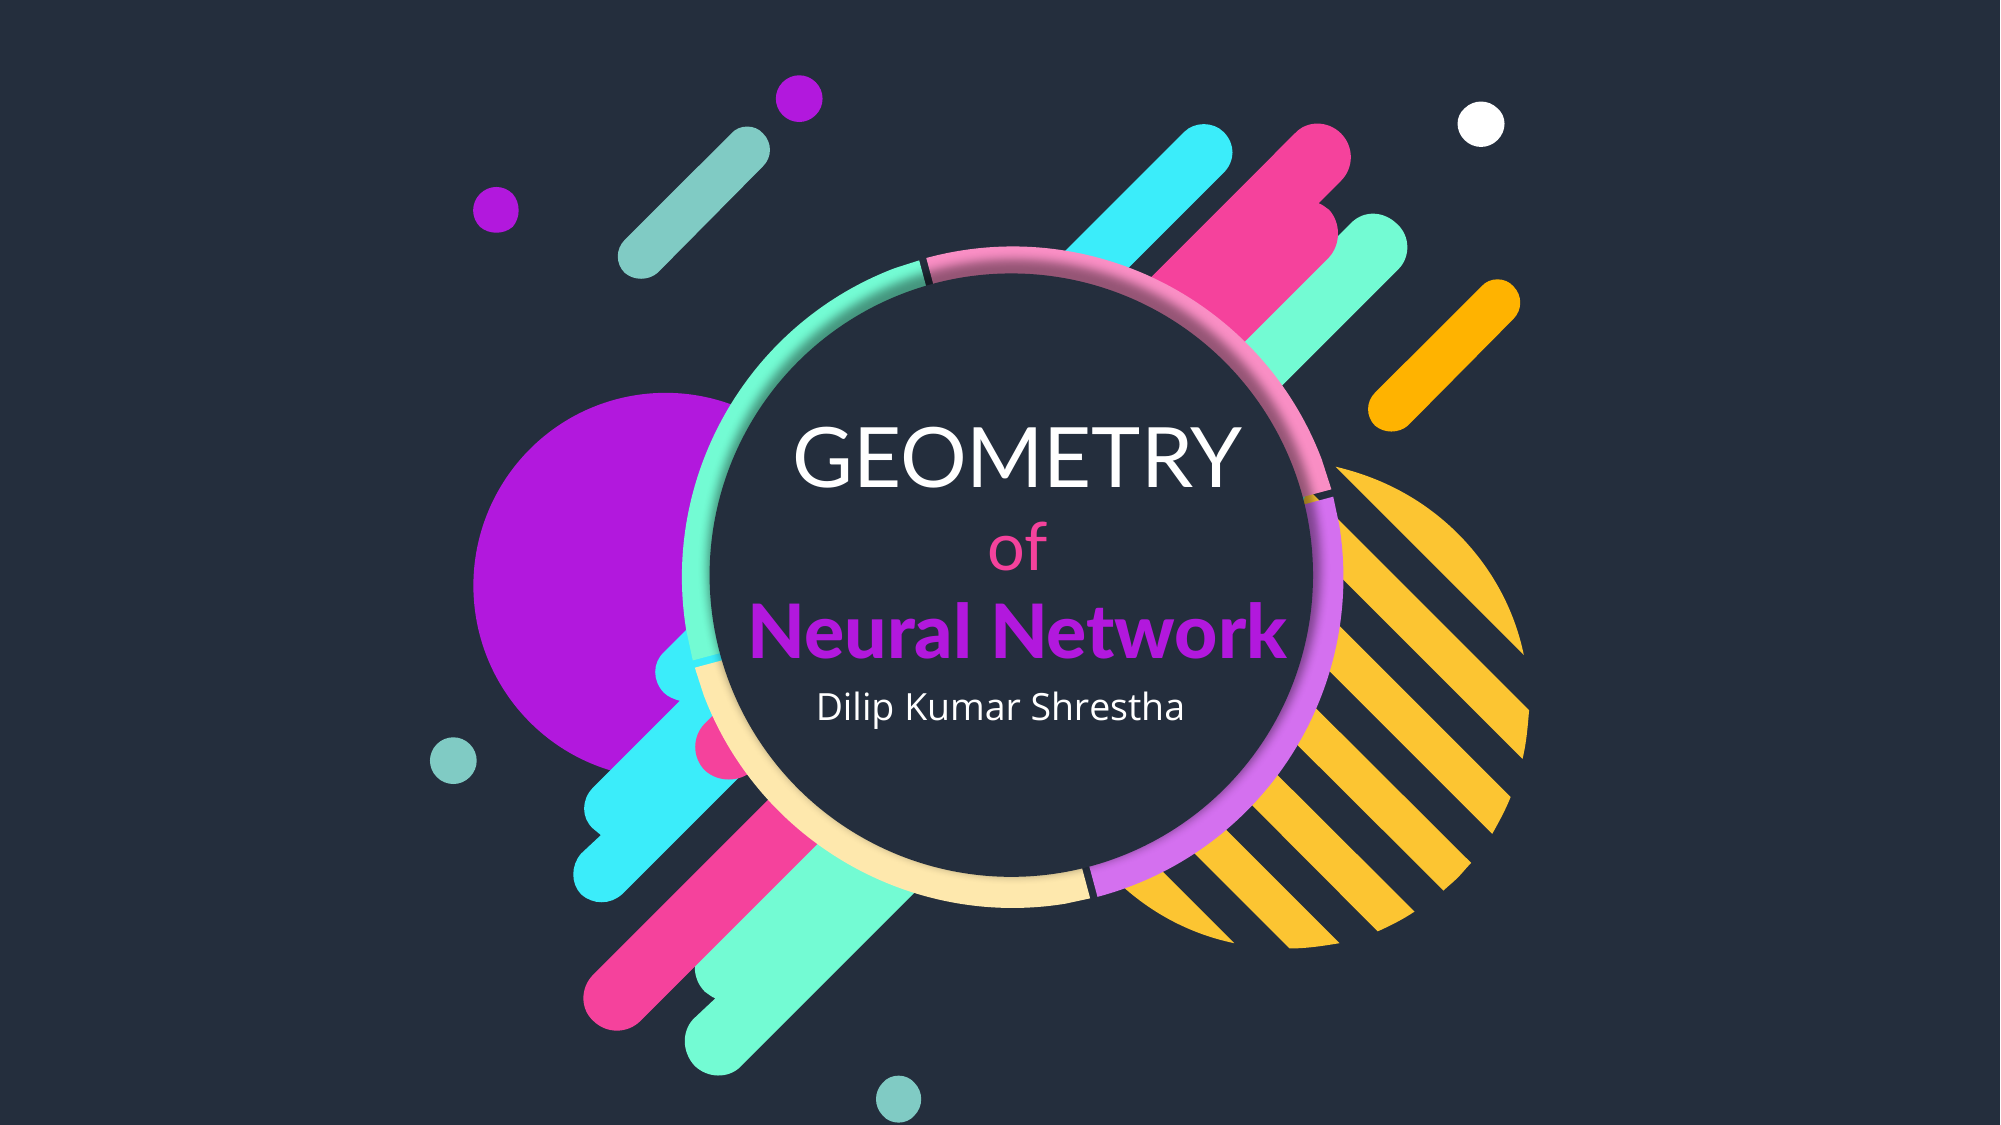

GEOMETRY
of
Neural Network

Dilip Kumar Shrestha